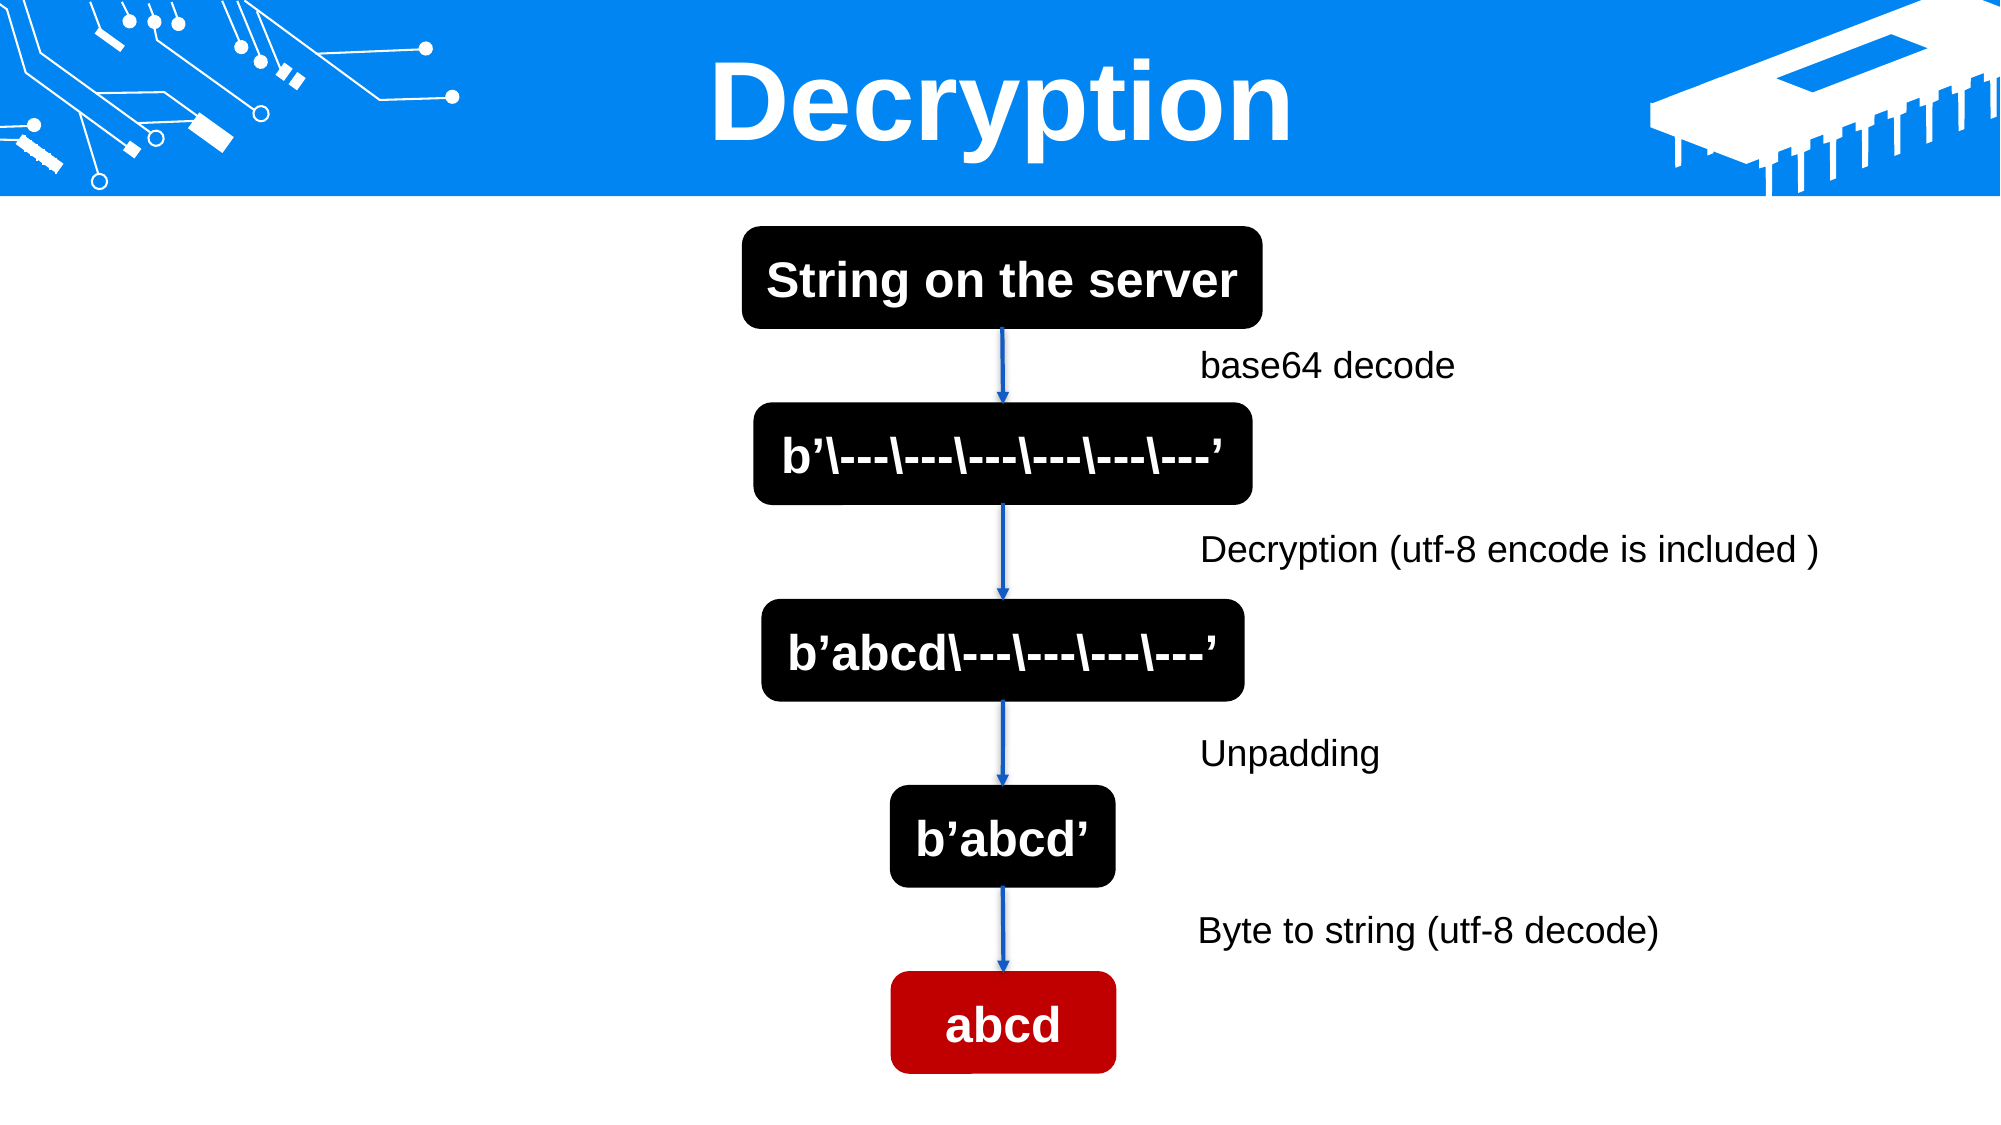

Decryption
String on the server
base64 decode
b’\---\---\---\---\---\---’
Decryption (utf-8 encode is included )
b’abcd\---\---\---\---’
Unpadding
b’abcd’
Byte to string (utf-8 decode)
abcd